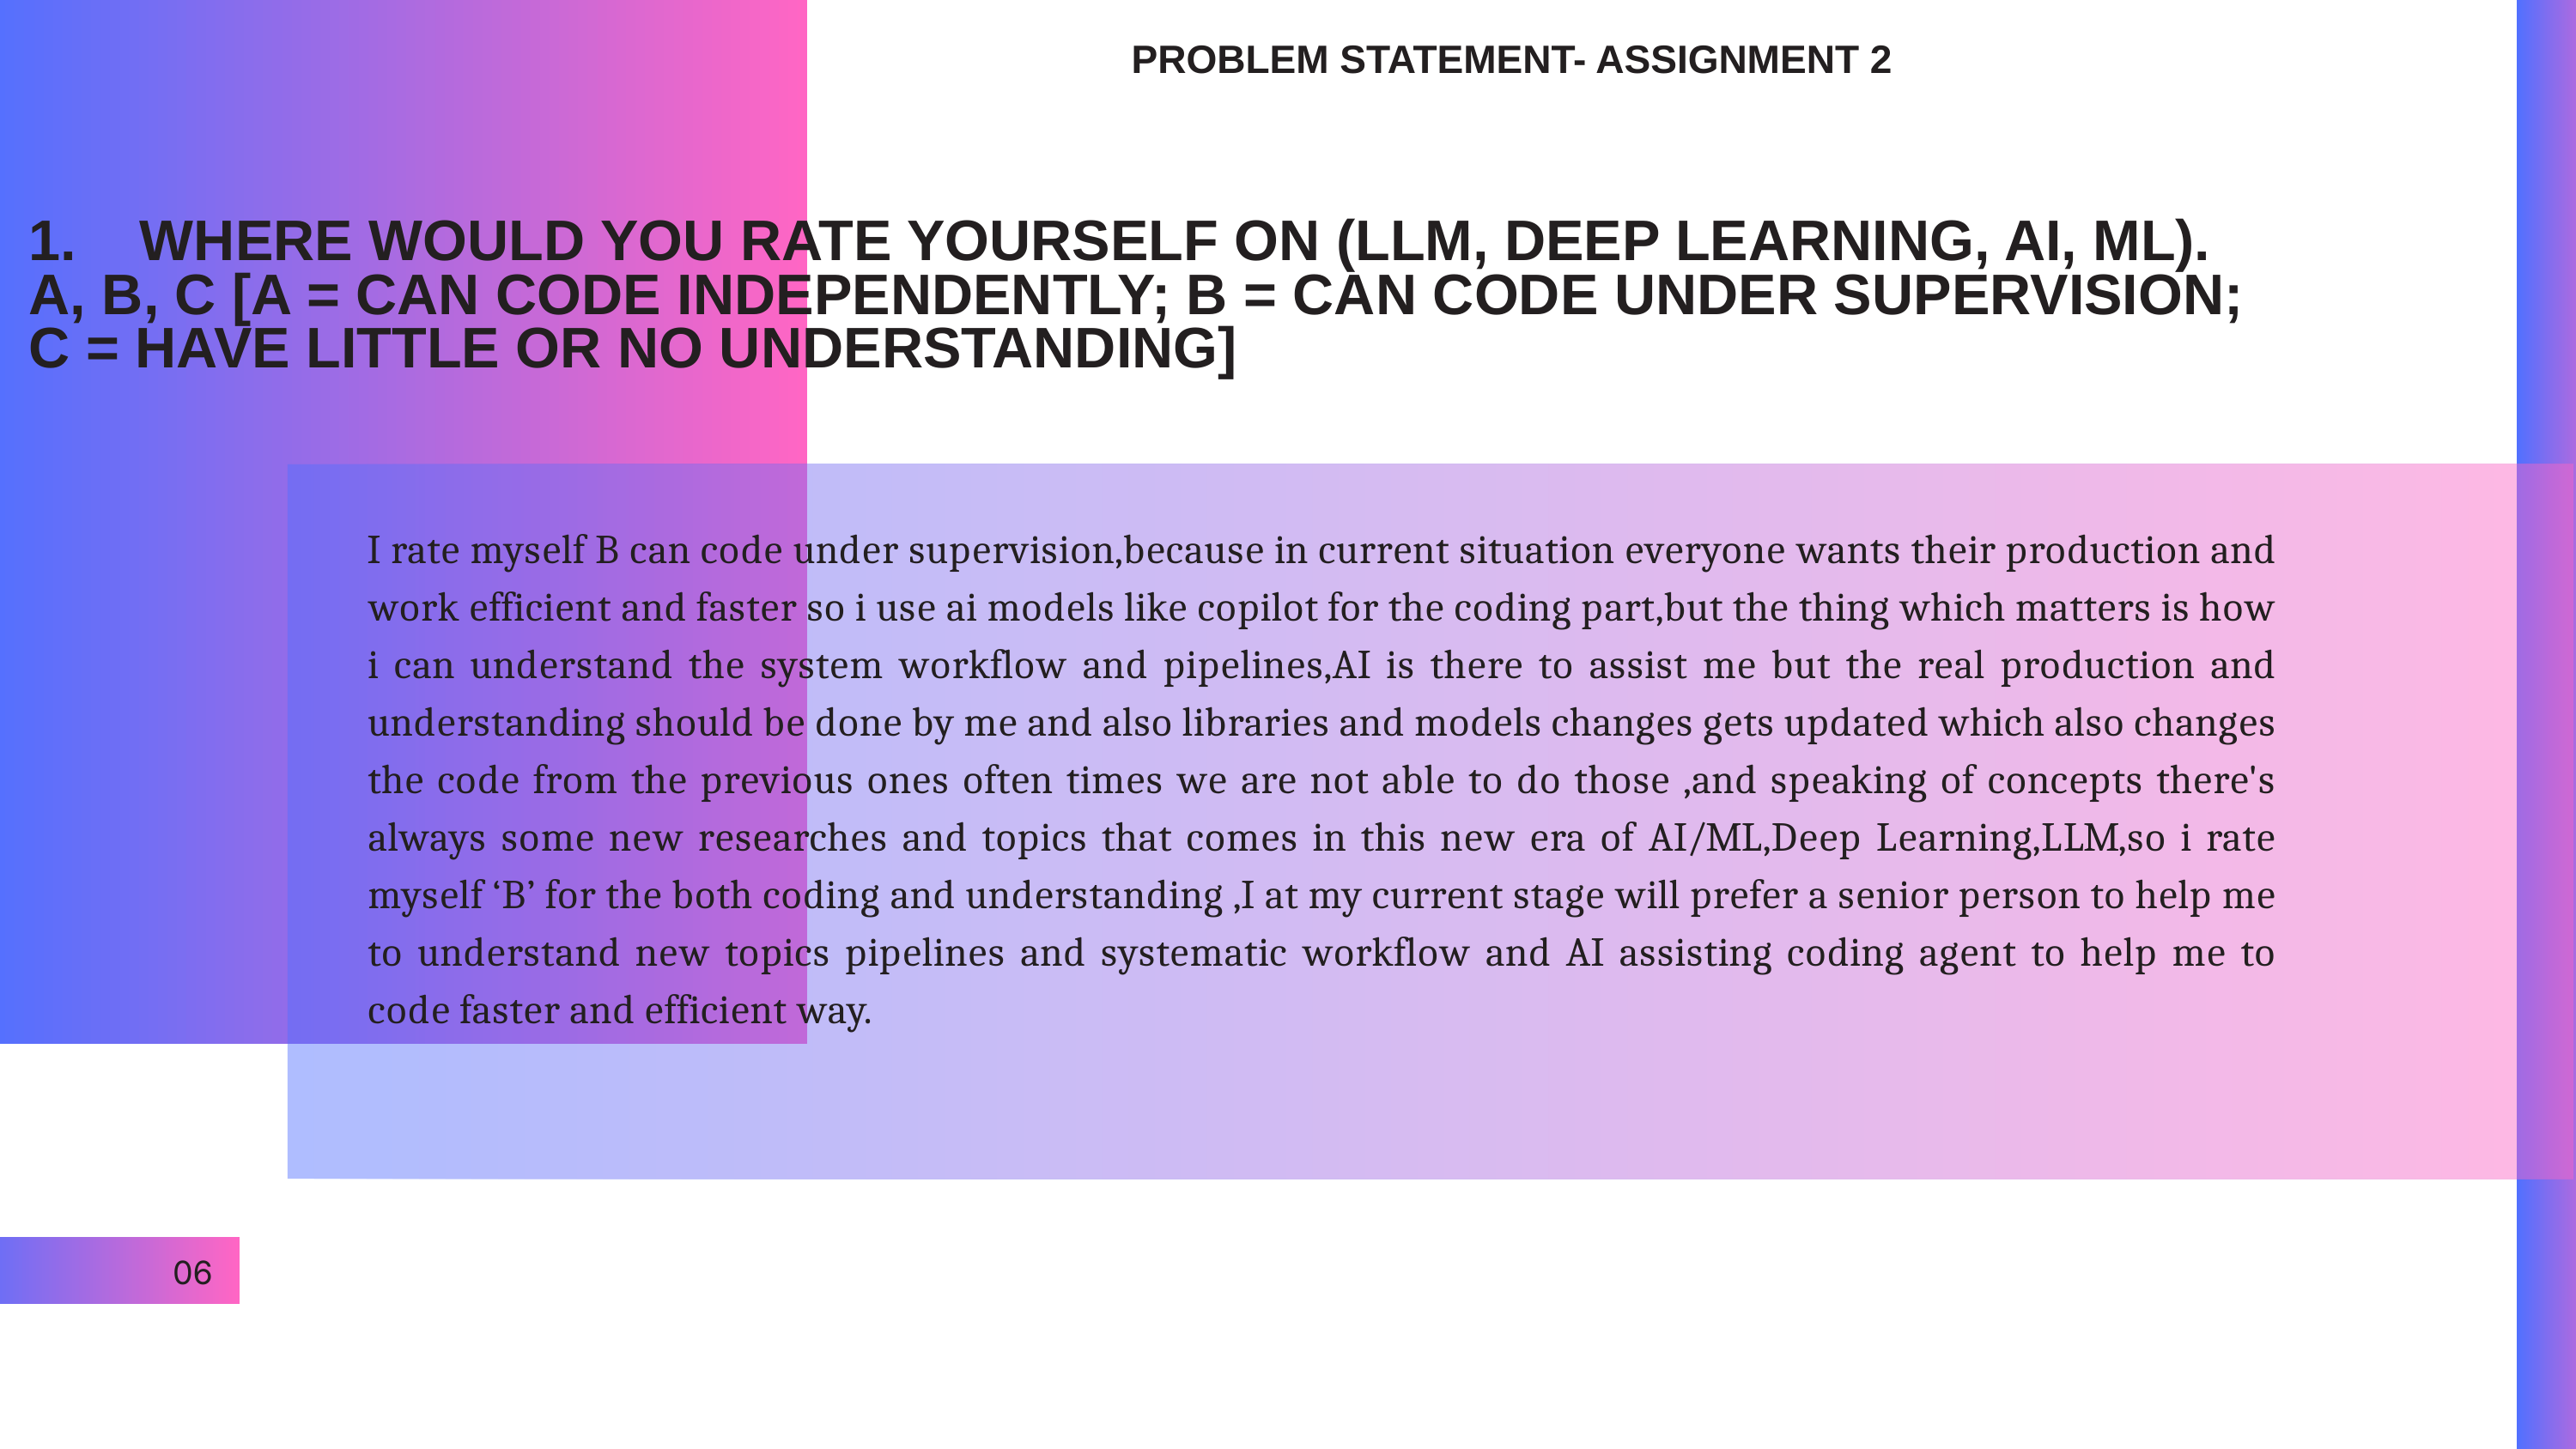

PROBLEM STATEMENT- ASSIGNMENT 2
1.    WHERE WOULD YOU RATE YOURSELF ON (LLM, DEEP LEARNING, AI, ML). A, B, C [A = CAN CODE INDEPENDENTLY; B = CAN CODE UNDER SUPERVISION; C = HAVE LITTLE OR NO UNDERSTANDING]

I rate myself B can code under supervision,because in current situation everyone wants their production and work efficient and faster so i use ai models like copilot for the coding part,but the thing which matters is how i can understand the system workflow and pipelines,AI is there to assist me but the real production and understanding should be done by me and also libraries and models changes gets updated which also changes the code from the previous ones often times we are not able to do those ,and speaking of concepts there's always some new researches and topics that comes in this new era of AI/ML,Deep Learning,LLM,so i rate myself ‘B’ for the both coding and understanding ,I at my current stage will prefer a senior person to help me to understand new topics pipelines and systematic workflow and AI assisting coding agent to help me to code faster and efficient way.

06